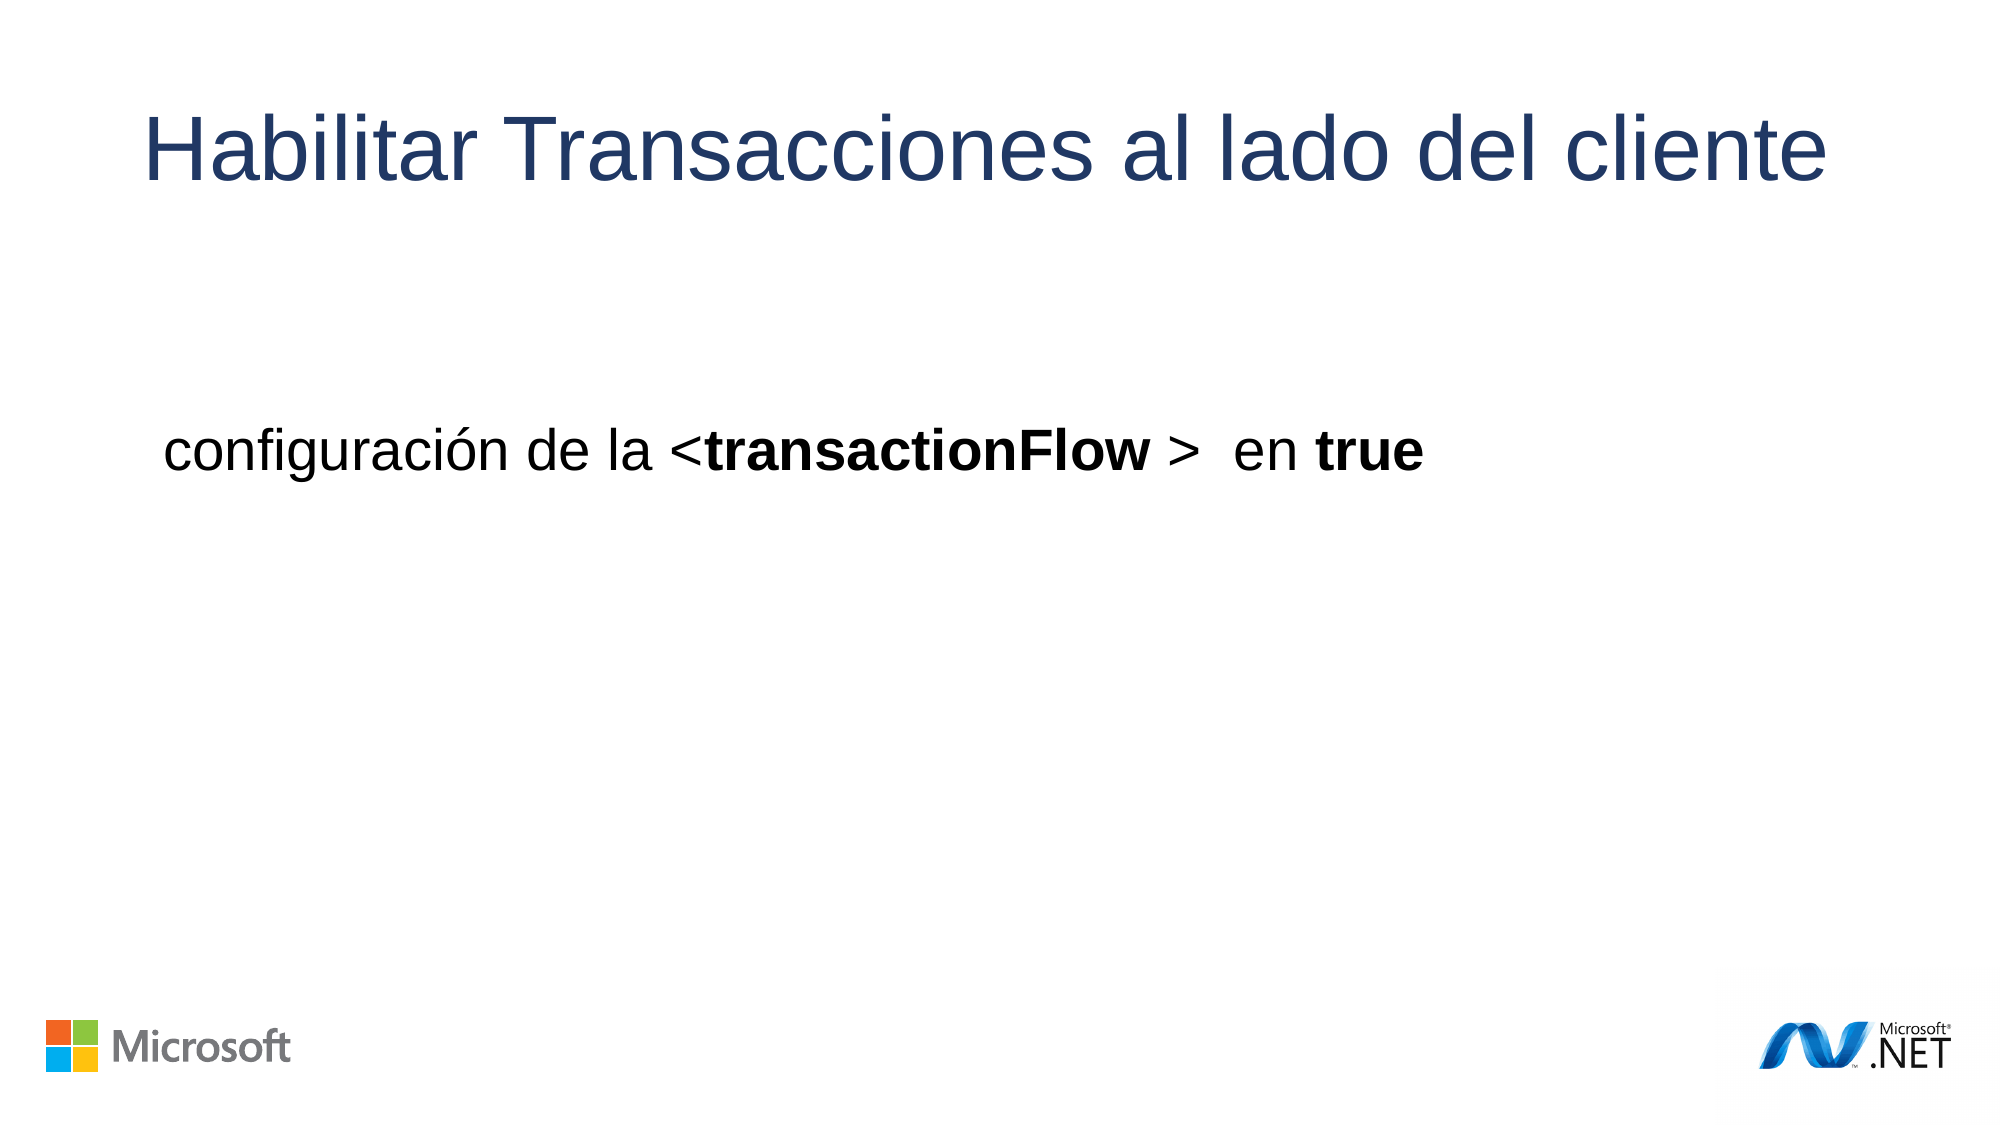

Habilitar Transacciones al lado del cliente
configuración de la <transactionFlow >  en true